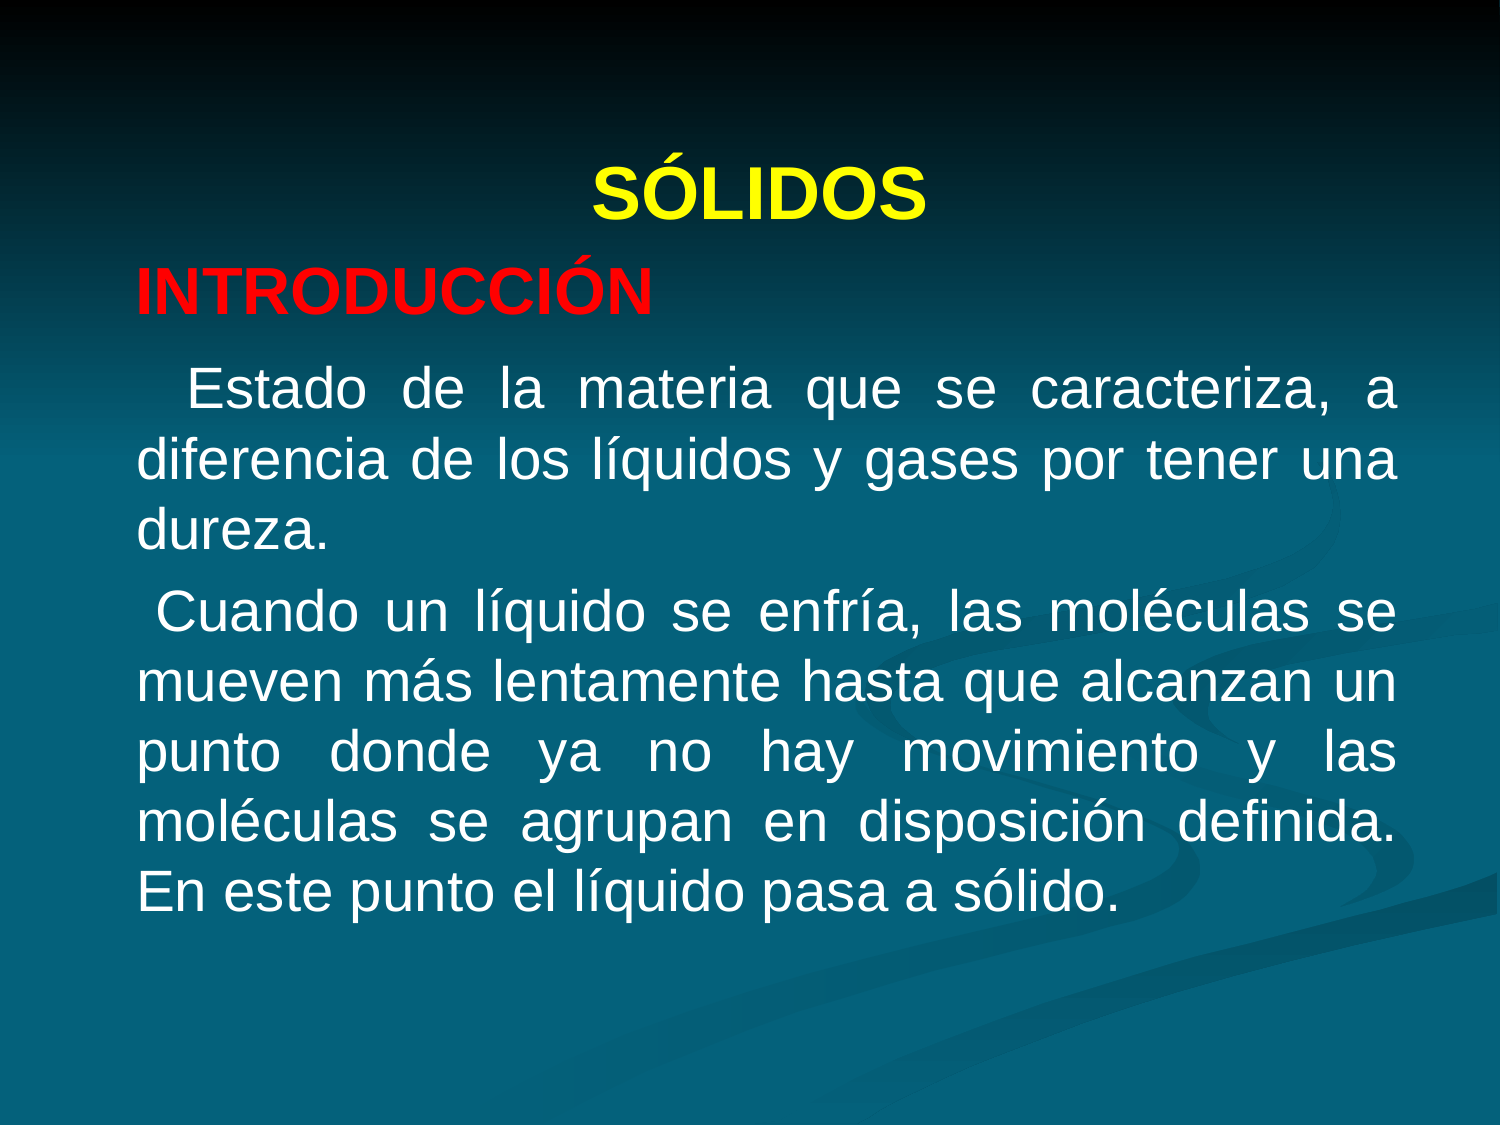

SÓLIDOS
   INTRODUCCIÓN
   Estado de la materia que se caracteriza, a diferencia de los líquidos y gases por tener una dureza.
   Cuando un líquido se enfría, las moléculas se mueven más lentamente hasta que alcanzan un punto donde ya no hay movimiento y las moléculas se agrupan en disposición definida. En este punto el líquido pasa a sólido.